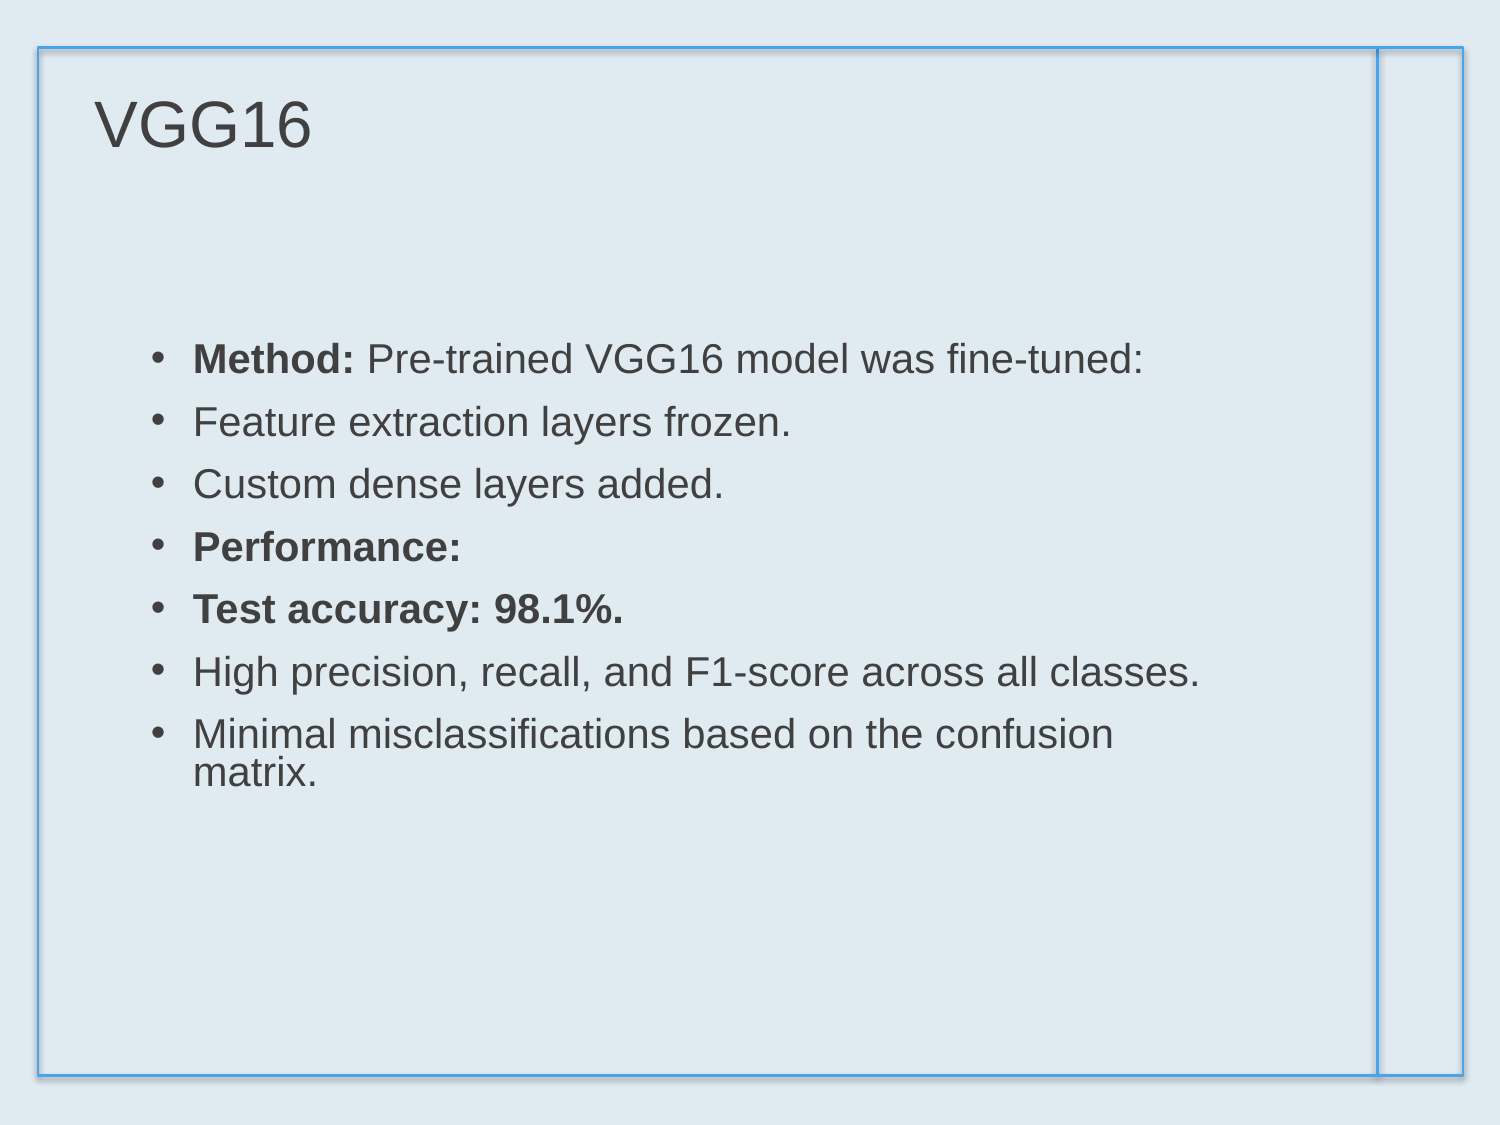

# VGG16
Method: Pre-trained VGG16 model was fine-tuned:
Feature extraction layers frozen.
Custom dense layers added.
Performance:
Test accuracy: 98.1%.
High precision, recall, and F1-score across all classes.
Minimal misclassifications based on the confusion matrix.